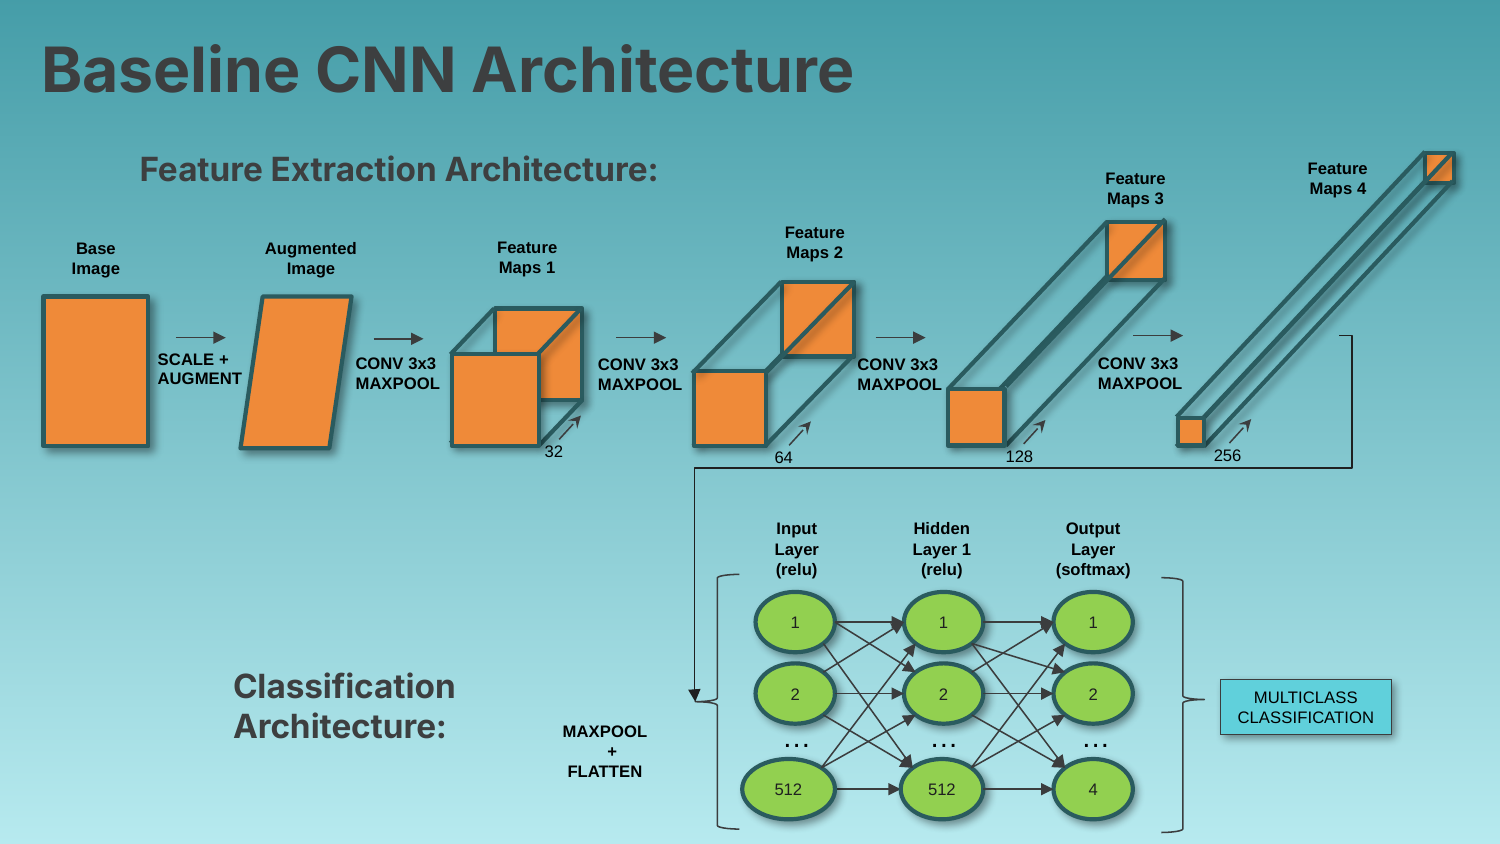

Baseline CNN Architecture
Feature Extraction Architecture:
Feature Maps 4

Feature Maps 3
Feature Maps 2

Feature Maps 1
Base Image
Augmented Image

SCALE +
AUGMENT
CONV 3x3
MAXPOOL
CONV 3x3
MAXPOOL
CONV 3x3
MAXPOOL
CONV 3x3
MAXPOOL
256
128
64
32
Input Layer
(relu)
Hidden Layer 1
(relu)
Output Layer (softmax)

1
1
1
Classification Architecture:
2
2
2
MULTICLASS CLASSIFICATION
…
…
…
MAXPOOL    +
FLATTEN
512
512
4